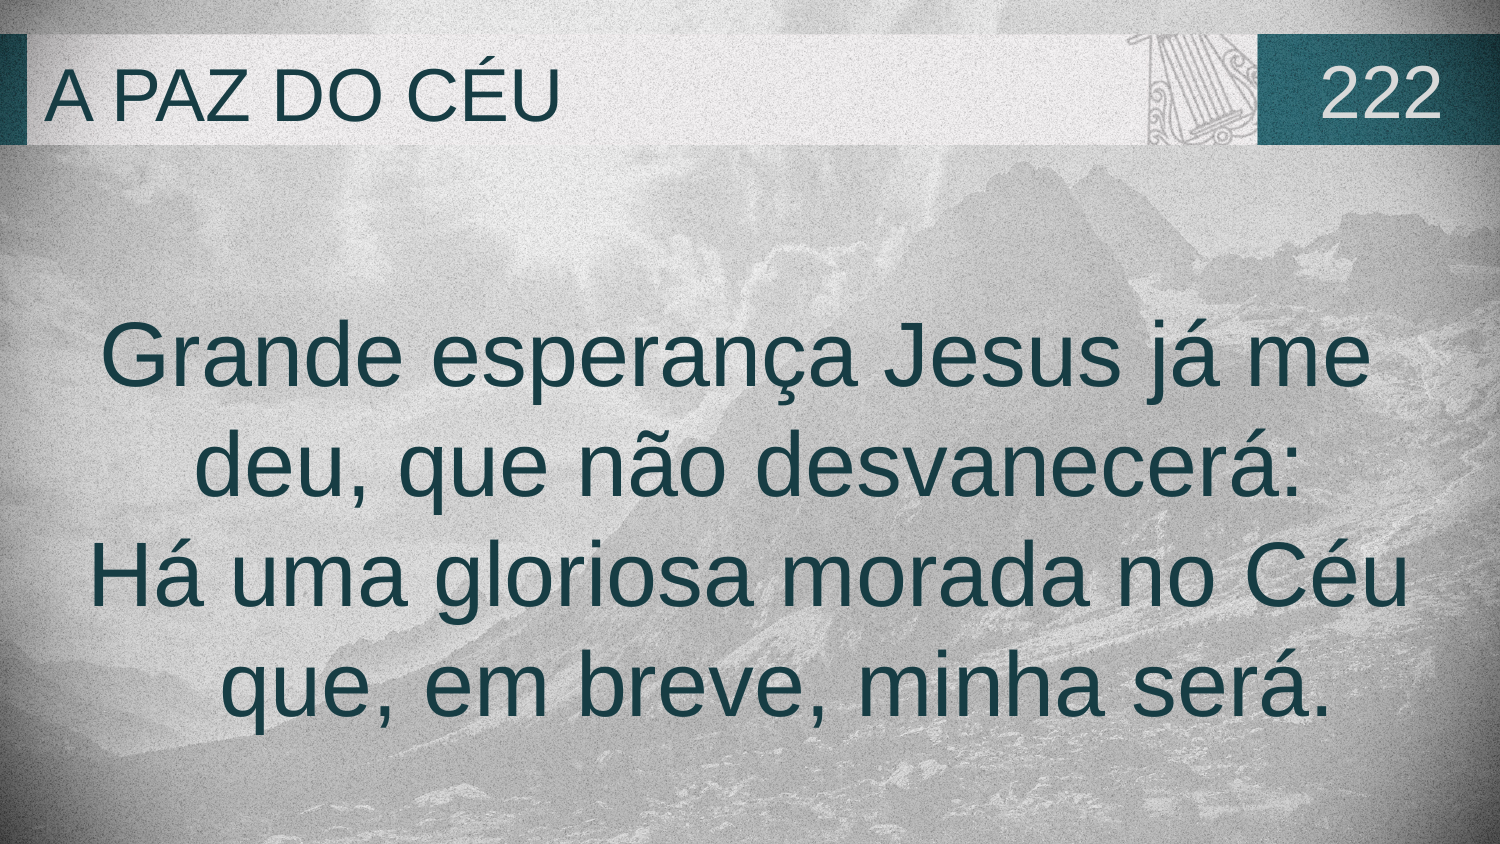

# A PAZ DO CÉU
222
Grande esperança Jesus já me
deu, que não desvanecerá:
Há uma gloriosa morada no Céu que, em breve, minha será.